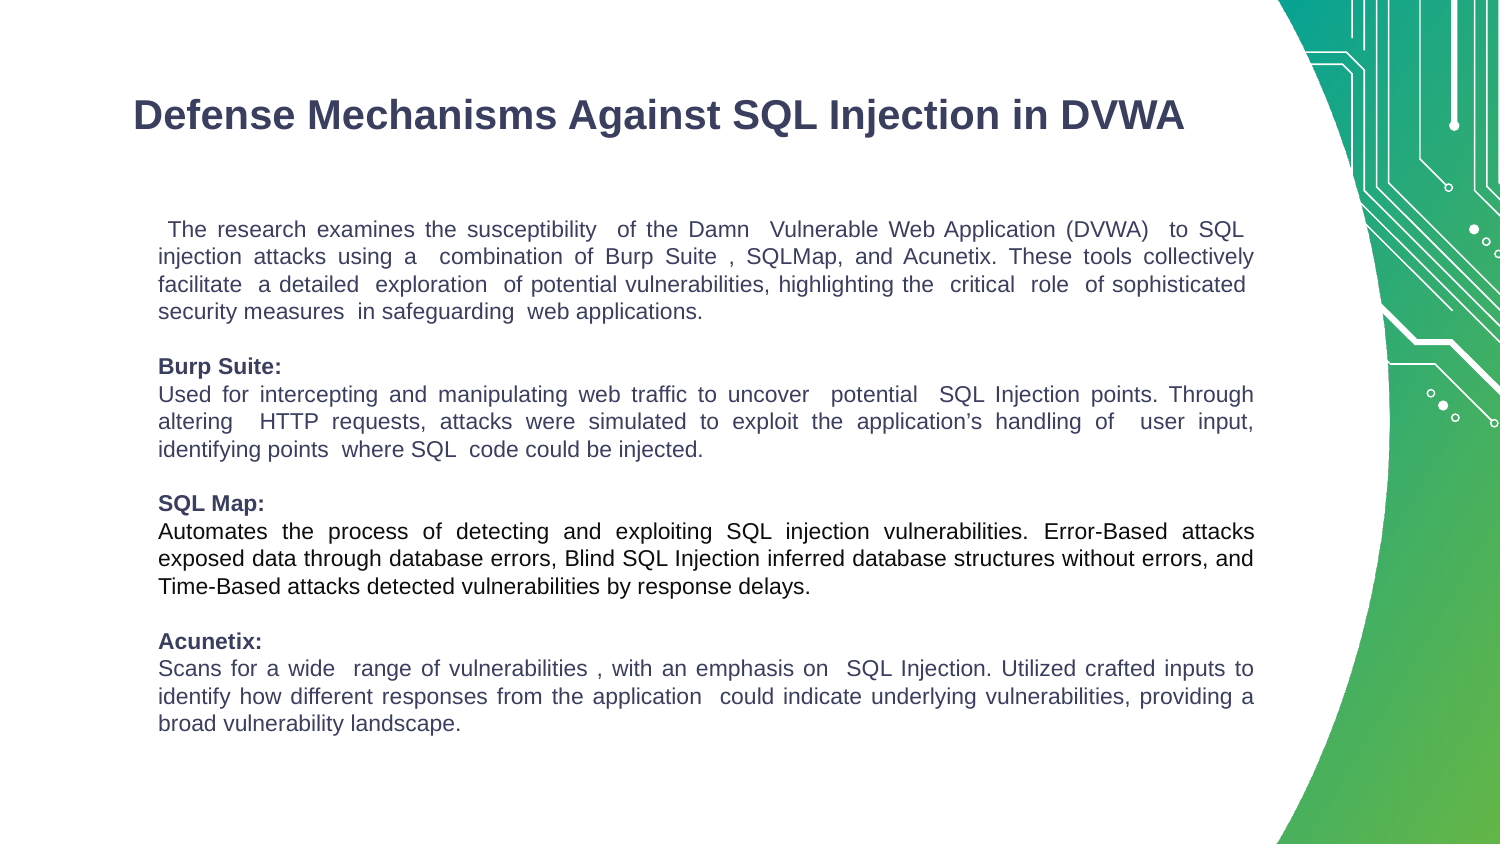

# Defense Mechanisms Against SQL Injection in DVWA
 The research examines the susceptibility  of the Damn  Vulnerable Web Application (DVWA)  to SQL  injection attacks using a  combination of Burp Suite , SQLMap, and Acunetix. These tools collectively facilitate  a detailed  exploration  of potential vulnerabilities, highlighting the  critical  role  of sophisticated  security measures  in safeguarding  web applications.

Burp Suite:
Used for intercepting and manipulating web traffic to uncover  potential  SQL Injection points. Through altering  HTTP requests, attacks were simulated to exploit the application’s handling of  user input, identifying points  where SQL  code could be injected.

SQL Map:
Automates the process of detecting and exploiting SQL injection vulnerabilities. Error-Based attacks exposed data through database errors, Blind SQL Injection inferred database structures without errors, and Time-Based attacks detected vulnerabilities by response delays.

Acunetix:
Scans for a wide  range of vulnerabilities , with an emphasis on  SQL Injection. Utilized crafted inputs to identify how different responses from the application  could indicate underlying vulnerabilities, providing a broad vulnerability landscape.